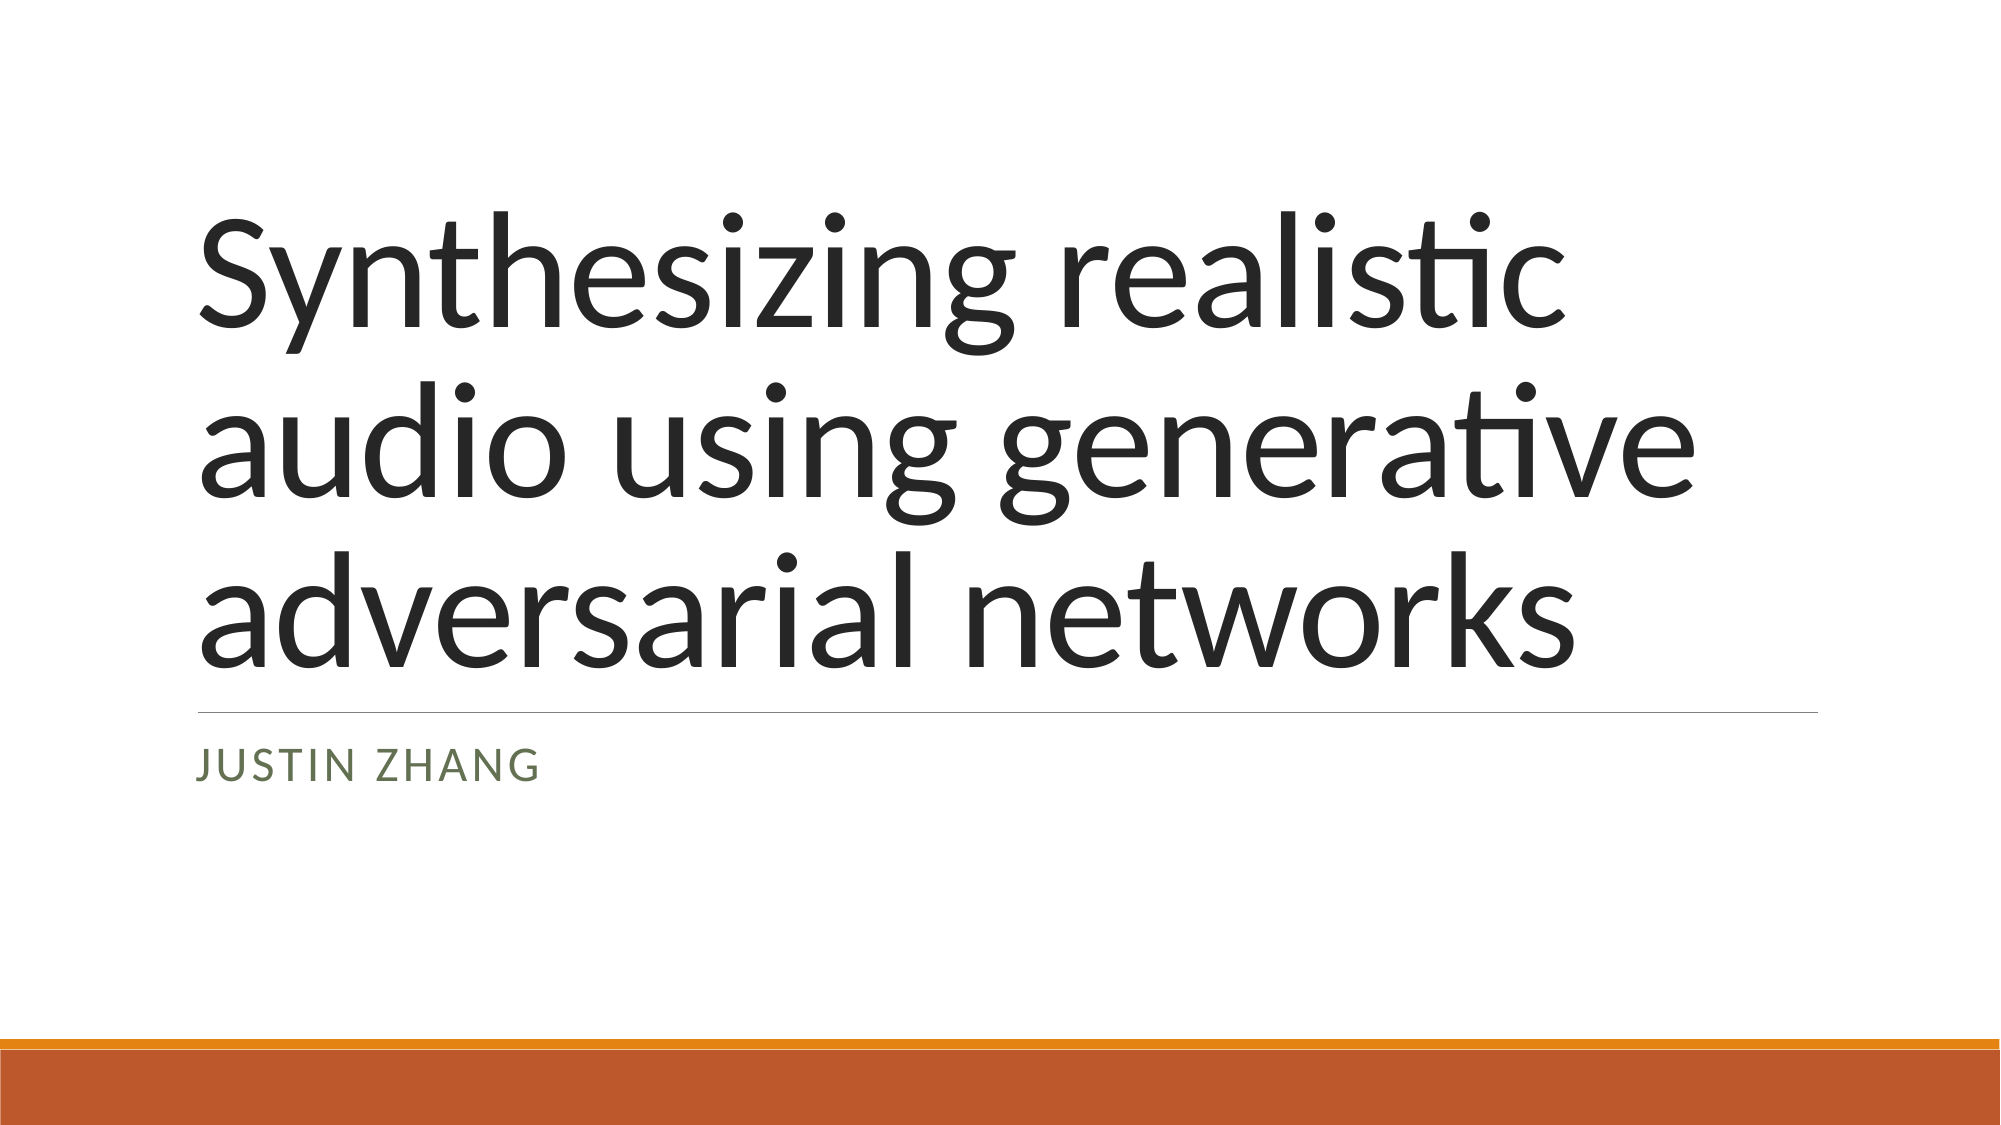

# Synthesizing realistic audio using generative adversarial networks
Justin Zhang